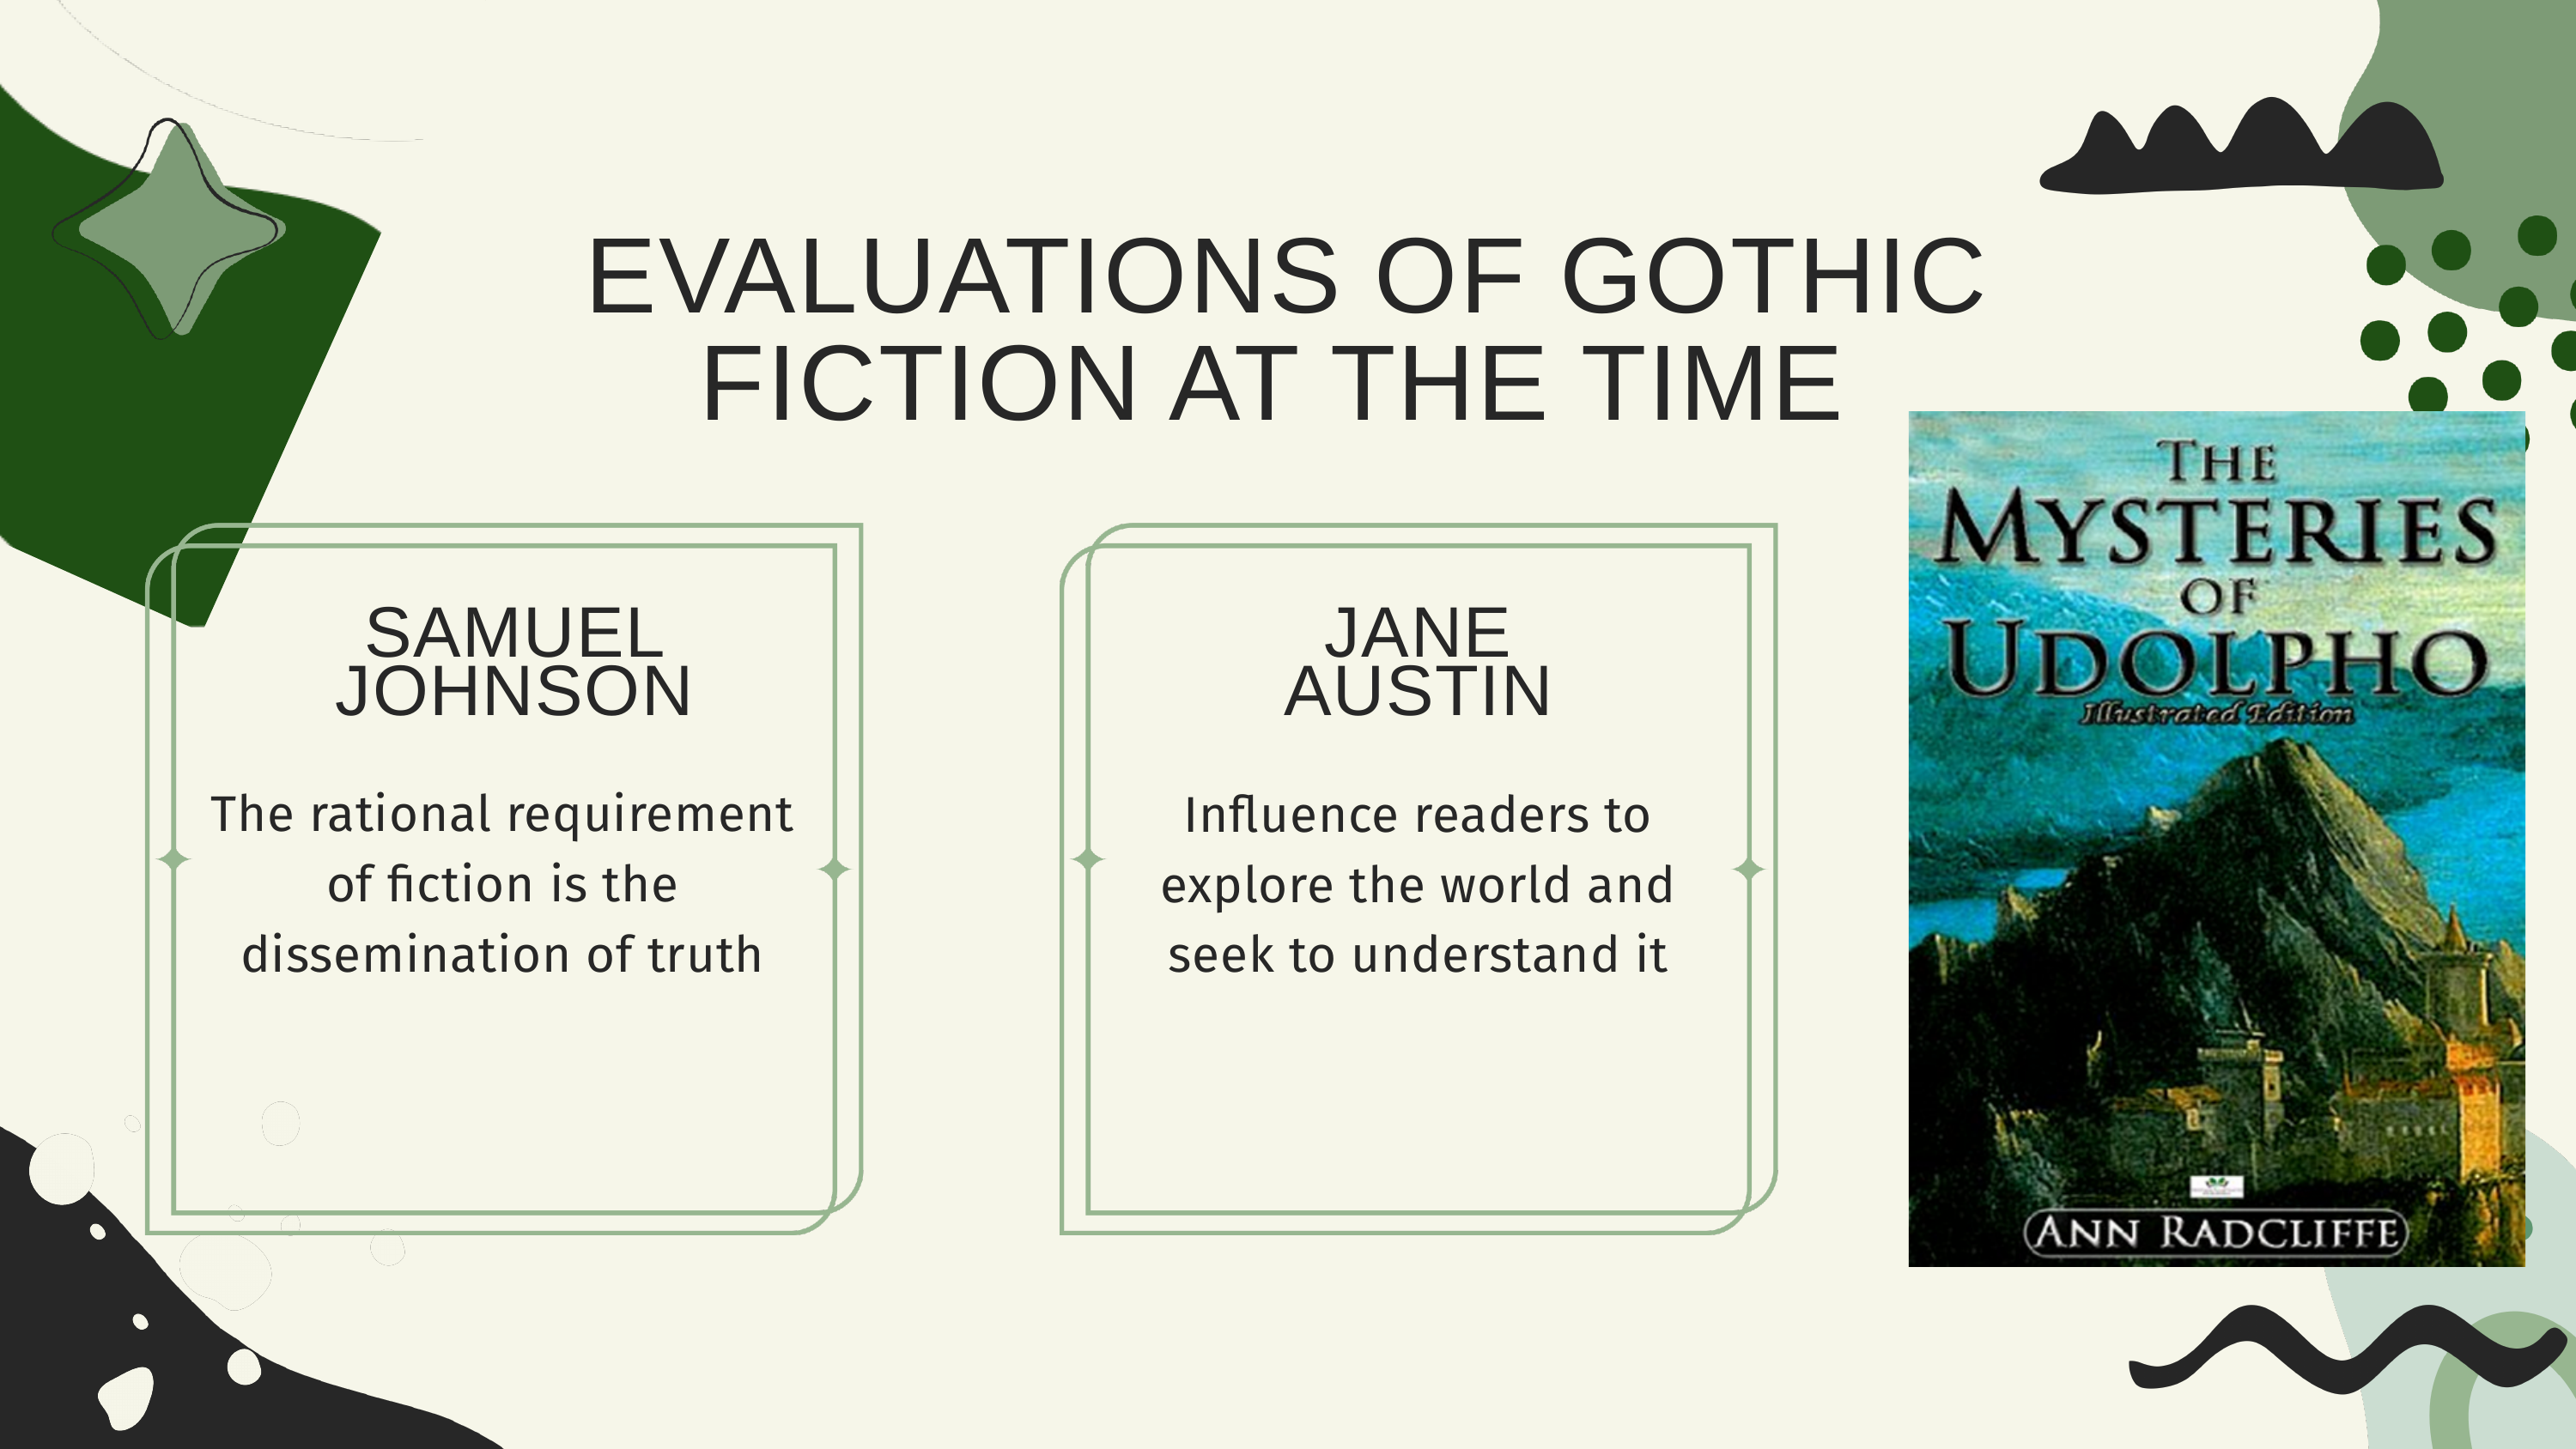

EVALUATIONS OF GOTHIC FICTION AT THE TIME

SAMUEL JOHNSON
JANE AUSTIN
The rational requirement of fiction is the dissemination of truth
Influence readers to explore the world and seek to understand it